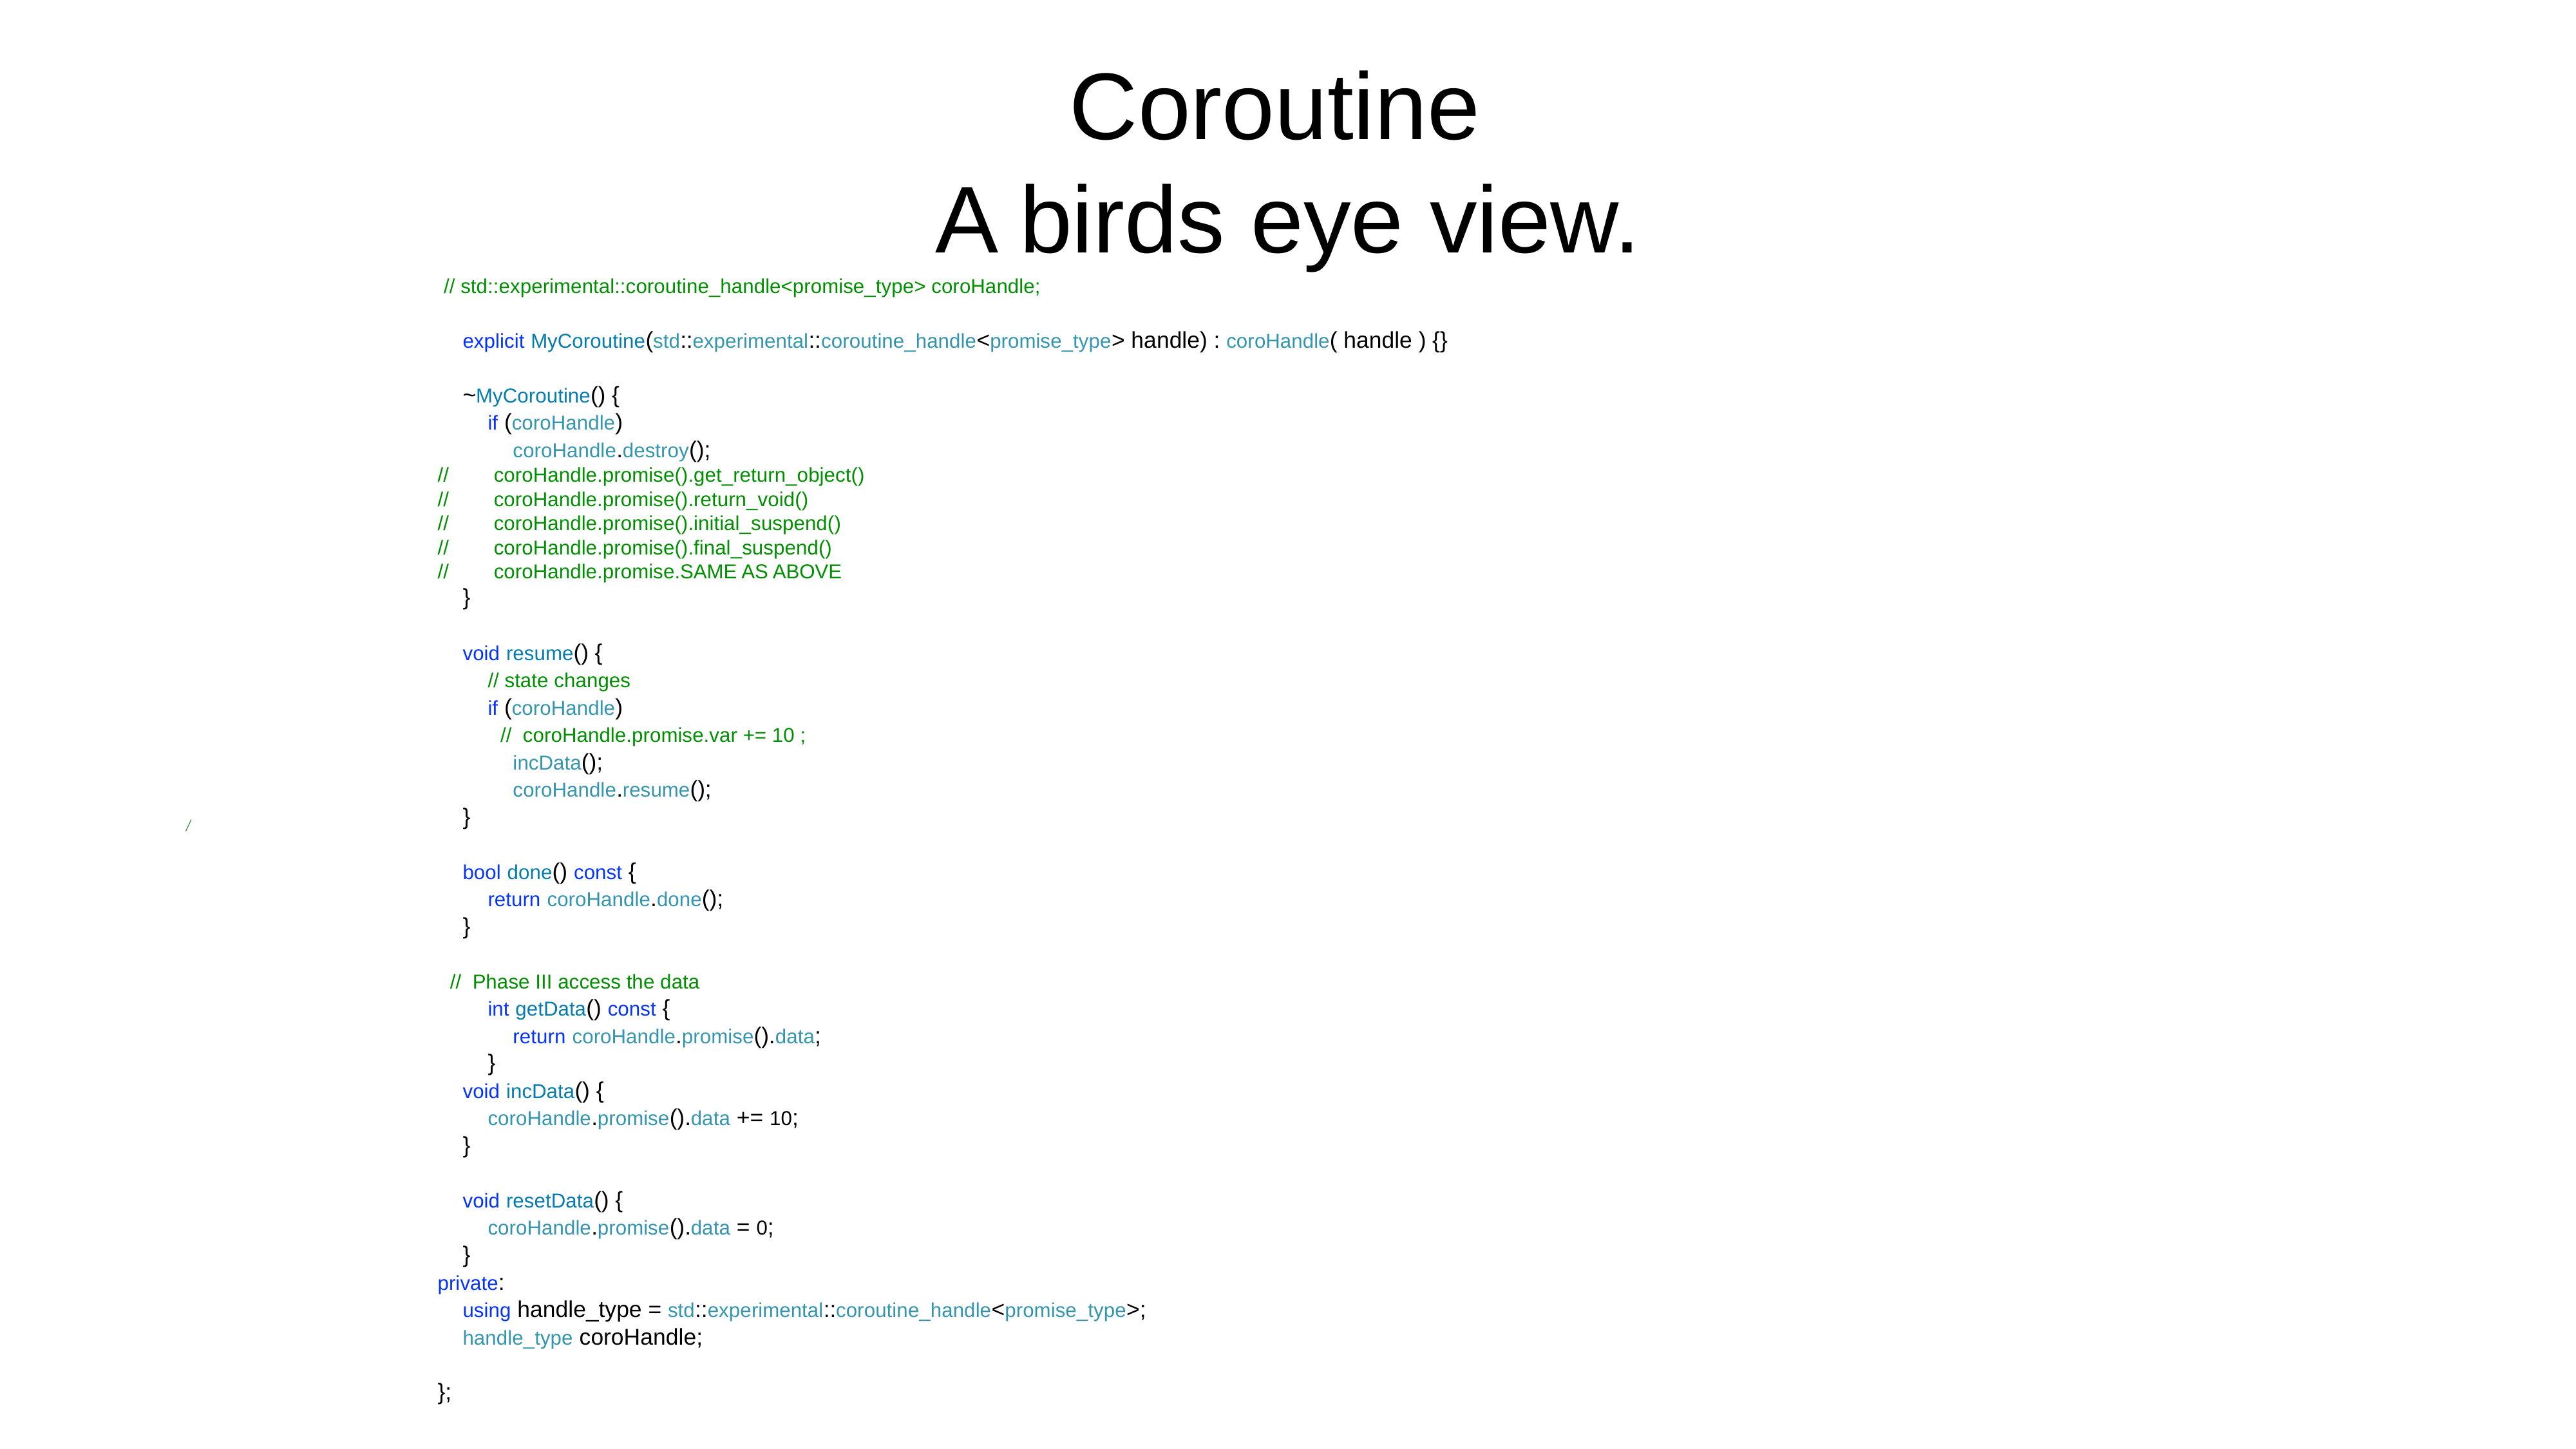

# Coroutine
A birds eye view.
 // std::experimental::coroutine_handle<promise_type> coroHandle;

    explicit MyCoroutine(std::experimental::coroutine_handle<promise_type> handle) : coroHandle( handle ) {}

    ~MyCoroutine() {
        if (coroHandle)
            coroHandle.destroy();
//        coroHandle.promise().get_return_object()
//        coroHandle.promise().return_void()
//        coroHandle.promise().initial_suspend()
//        coroHandle.promise().final_suspend()
//        coroHandle.promise.SAME AS ABOVE
    }

    void resume() {
        // state changes
        if (coroHandle)
          //  coroHandle.promise.var += 10 ;
            incData();
            coroHandle.resume();
    }

    bool done() const {
        return coroHandle.done();
    }

  //  Phase III access the data
        int getData() const {
            return coroHandle.promise().data;
        }
    void incData() {
        coroHandle.promise().data += 10;
    }

    void resetData() {
        coroHandle.promise().data = 0;
    }
private:
    using handle_type = std::experimental::coroutine_handle<promise_type>;
    handle_type coroHandle;

};
/